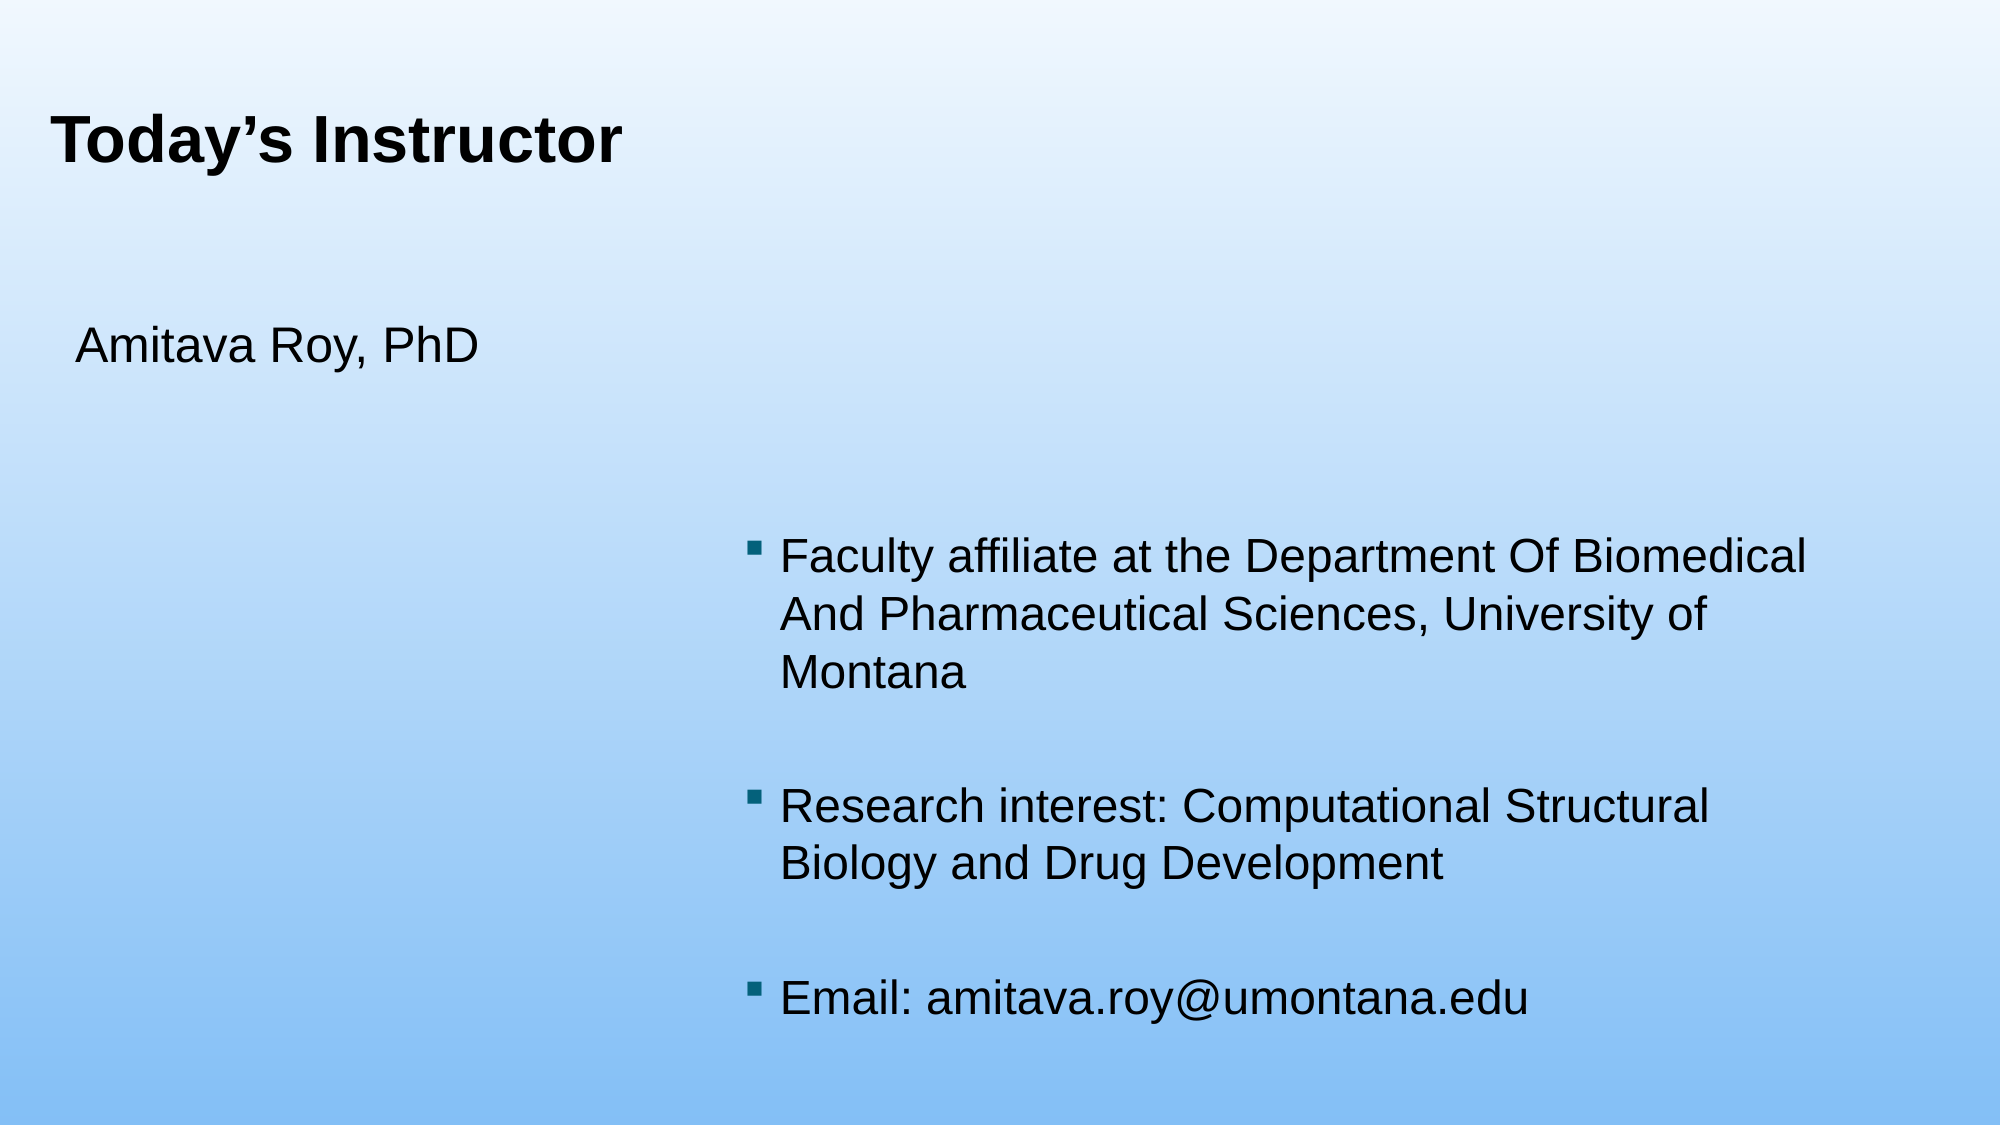

# Today’s Instructor
Amitava Roy, PhD

Faculty affiliate at the Department Of Biomedical And Pharmaceutical Sciences, University of Montana

Research interest: Computational Structural Biology and Drug Development

Email: amitava.roy@umontana.edu
2